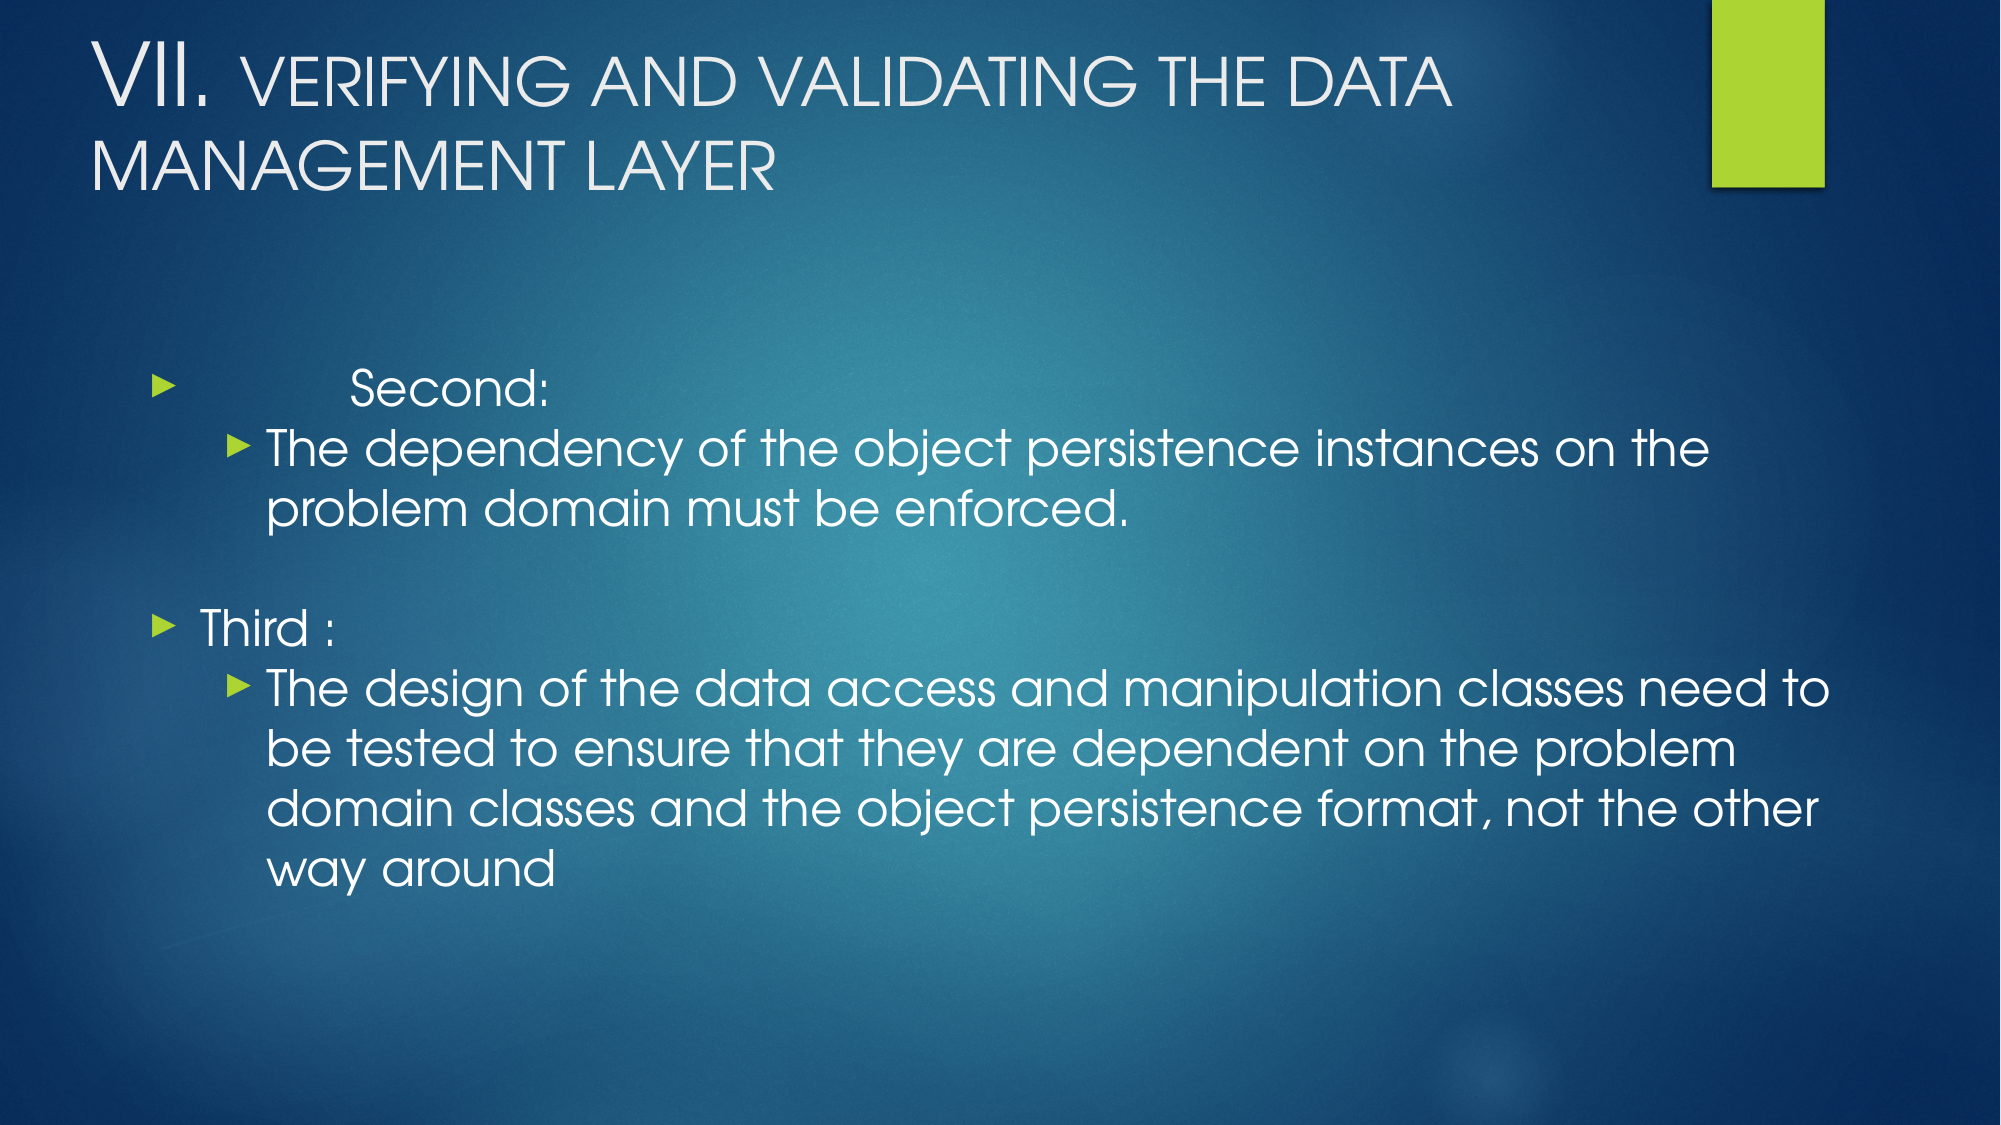

# VII. VERIFYING AND VALIDATING THE DATA 	MANAGEMENT LAYER
48

	Second:
The dependency of the object persistence instances on the problem domain must be enforced.

Third :
The design of the data access and manipulation classes need to be tested to ensure that they are dependent on the problem domain classes and the object persistence format, not the other way around